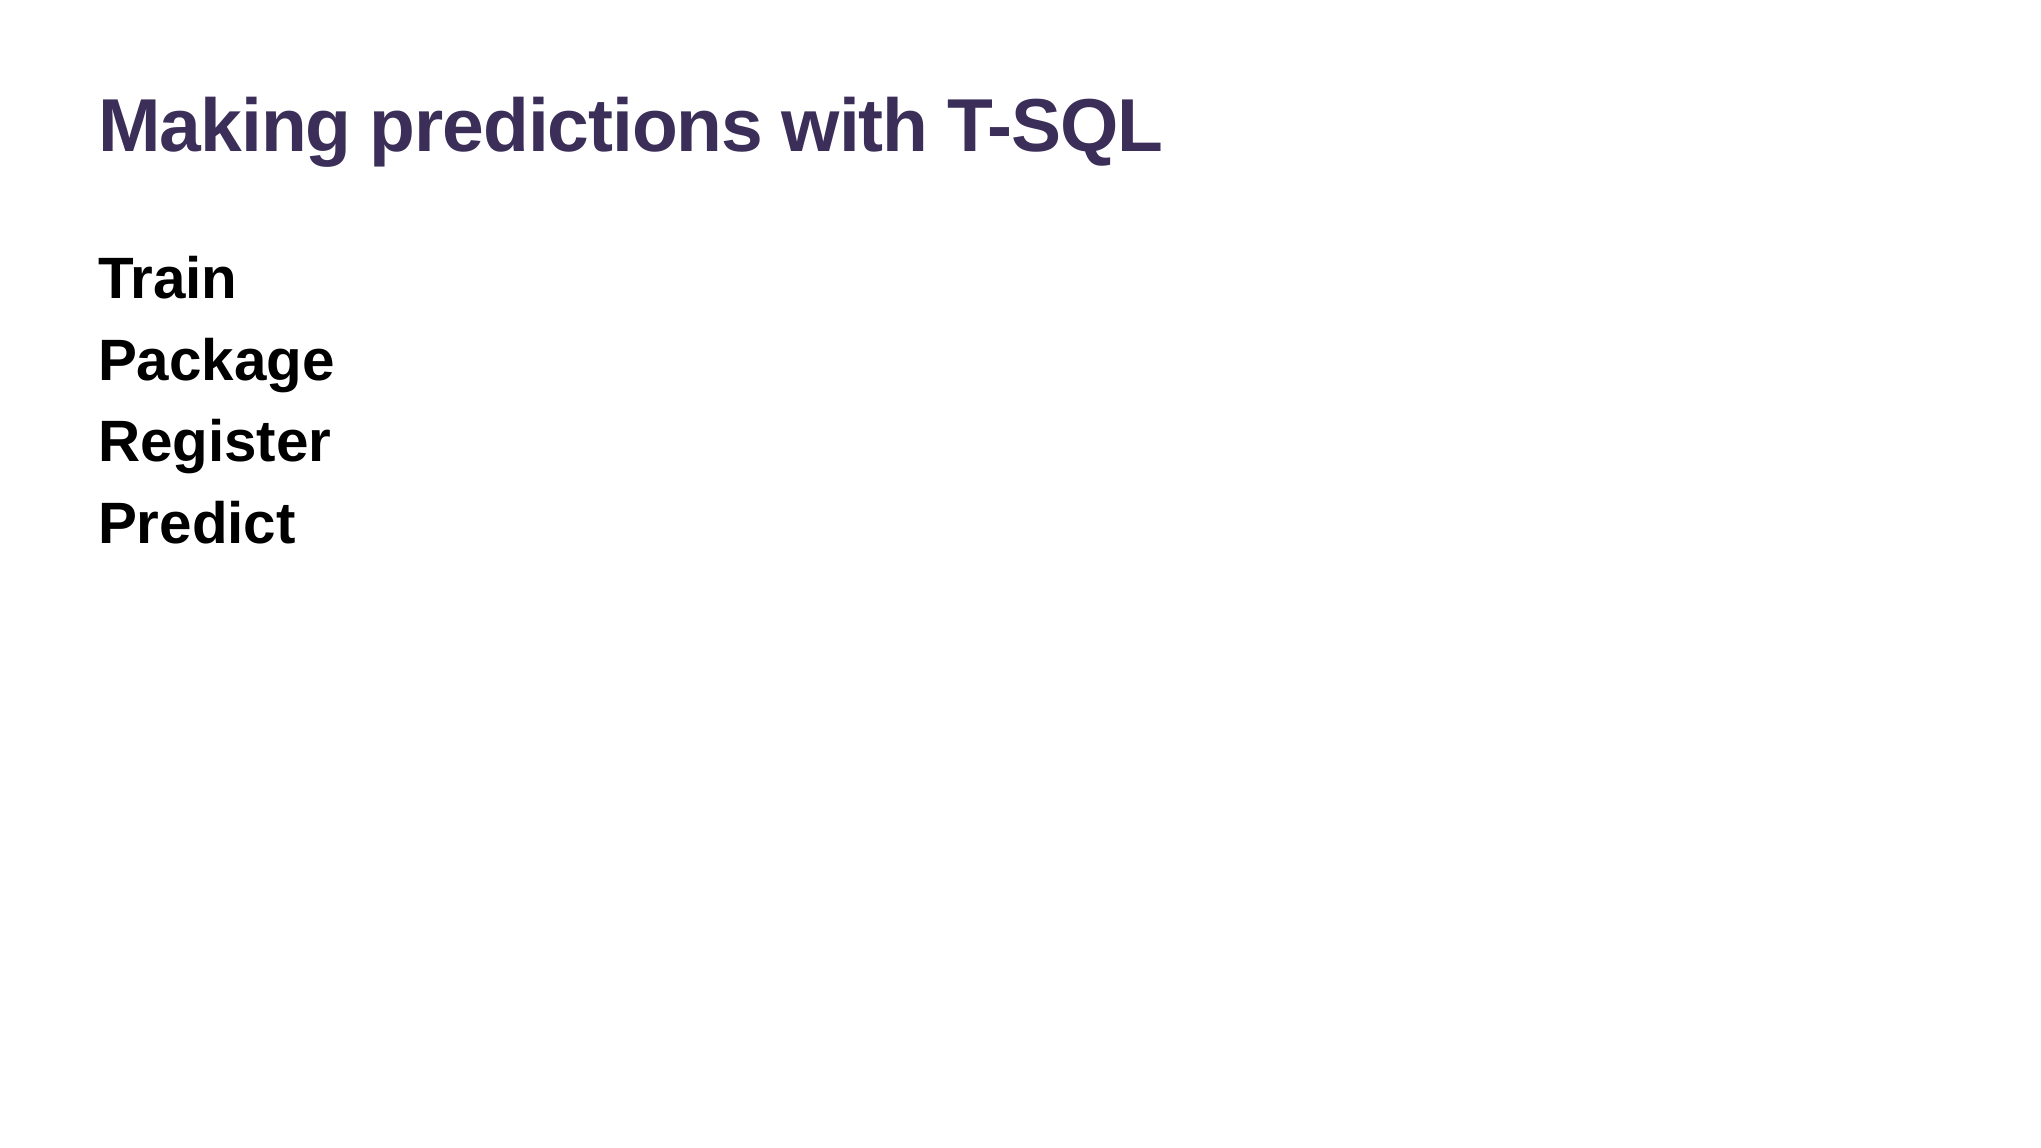

# Making predictions with T-SQL
Train
Package
Register
Predict